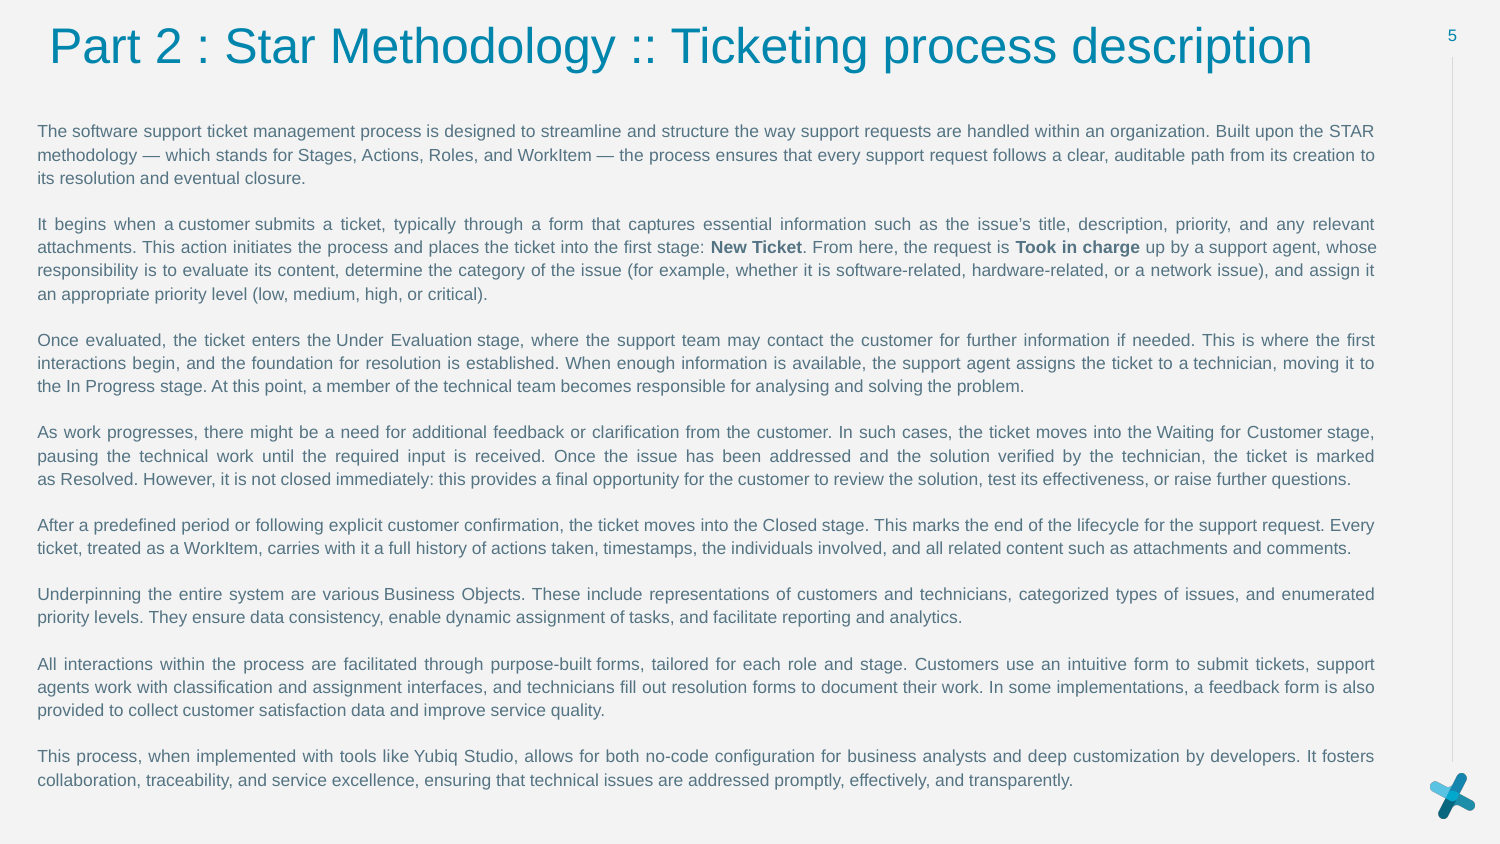

# Part 2 : Star Methodology :: Ticketing process description
The software support ticket management process is designed to streamline and structure the way support requests are handled within an organization. Built upon the STAR methodology — which stands for Stages, Actions, Roles, and WorkItem — the process ensures that every support request follows a clear, auditable path from its creation to its resolution and eventual closure.

It begins when a customer submits a ticket, typically through a form that captures essential information such as the issue’s title, description, priority, and any relevant attachments. This action initiates the process and places the ticket into the first stage: New Ticket. From here, the request is Took in charge up by a support agent, whose responsibility is to evaluate its content, determine the category of the issue (for example, whether it is software-related, hardware-related, or a network issue), and assign it an appropriate priority level (low, medium, high, or critical).

Once evaluated, the ticket enters the Under Evaluation stage, where the support team may contact the customer for further information if needed. This is where the first interactions begin, and the foundation for resolution is established. When enough information is available, the support agent assigns the ticket to a technician, moving it to the In Progress stage. At this point, a member of the technical team becomes responsible for analysing and solving the problem.

As work progresses, there might be a need for additional feedback or clarification from the customer. In such cases, the ticket moves into the Waiting for Customer stage, pausing the technical work until the required input is received. Once the issue has been addressed and the solution verified by the technician, the ticket is marked as Resolved. However, it is not closed immediately: this provides a final opportunity for the customer to review the solution, test its effectiveness, or raise further questions.

After a predefined period or following explicit customer confirmation, the ticket moves into the Closed stage. This marks the end of the lifecycle for the support request. Every ticket, treated as a WorkItem, carries with it a full history of actions taken, timestamps, the individuals involved, and all related content such as attachments and comments.

Underpinning the entire system are various Business Objects. These include representations of customers and technicians, categorized types of issues, and enumerated priority levels. They ensure data consistency, enable dynamic assignment of tasks, and facilitate reporting and analytics.

All interactions within the process are facilitated through purpose-built forms, tailored for each role and stage. Customers use an intuitive form to submit tickets, support agents work with classification and assignment interfaces, and technicians fill out resolution forms to document their work. In some implementations, a feedback form is also provided to collect customer satisfaction data and improve service quality.

This process, when implemented with tools like Yubiq Studio, allows for both no-code configuration for business analysts and deep customization by developers. It fosters collaboration, traceability, and service excellence, ensuring that technical issues are addressed promptly, effectively, and transparently.